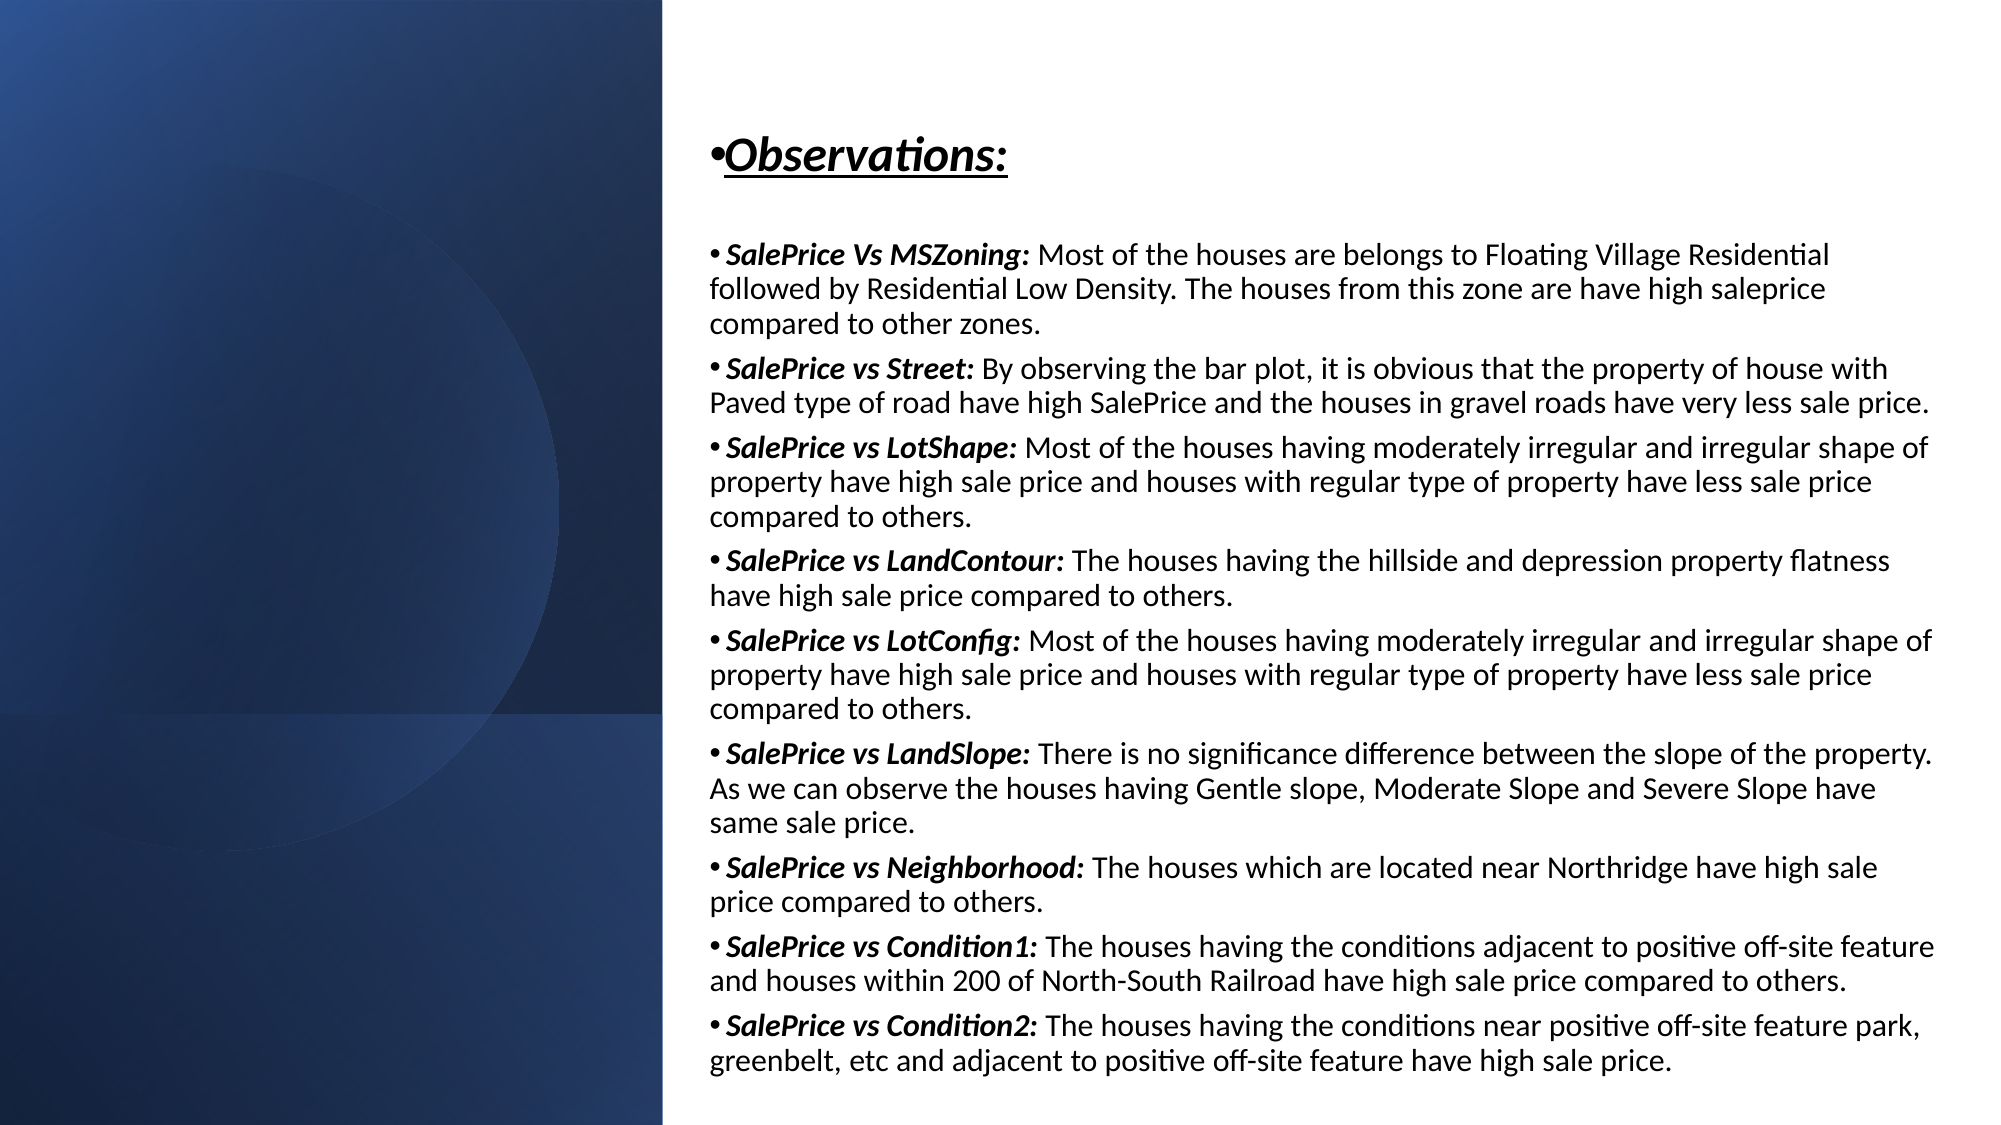

Observations:

 SalePrice Vs MSZoning: Most of the houses are belongs to Floating Village Residential followed by Residential Low Density. The houses from this zone are have high saleprice compared to other zones.
 SalePrice vs Street: By observing the bar plot, it is obvious that the property of house with Paved type of road have high SalePrice and the houses in gravel roads have very less sale price.
 SalePrice vs LotShape: Most of the houses having moderately irregular and irregular shape of property have high sale price and houses with regular type of property have less sale price compared to others.
 SalePrice vs LandContour: The houses having the hillside and depression property flatness have high sale price compared to others.
 SalePrice vs LotConfig: Most of the houses having moderately irregular and irregular shape of property have high sale price and houses with regular type of property have less sale price compared to others.
 SalePrice vs LandSlope: There is no significance difference between the slope of the property. As we can observe the houses having Gentle slope, Moderate Slope and Severe Slope have same sale price.
 SalePrice vs Neighborhood: The houses which are located near Northridge have high sale price compared to others.
 SalePrice vs Condition1: The houses having the conditions adjacent to positive off-site feature and houses within 200 of North-South Railroad have high sale price compared to others.
 SalePrice vs Condition2: The houses having the conditions near positive off-site feature park, greenbelt, etc and adjacent to positive off-site feature have high sale price.